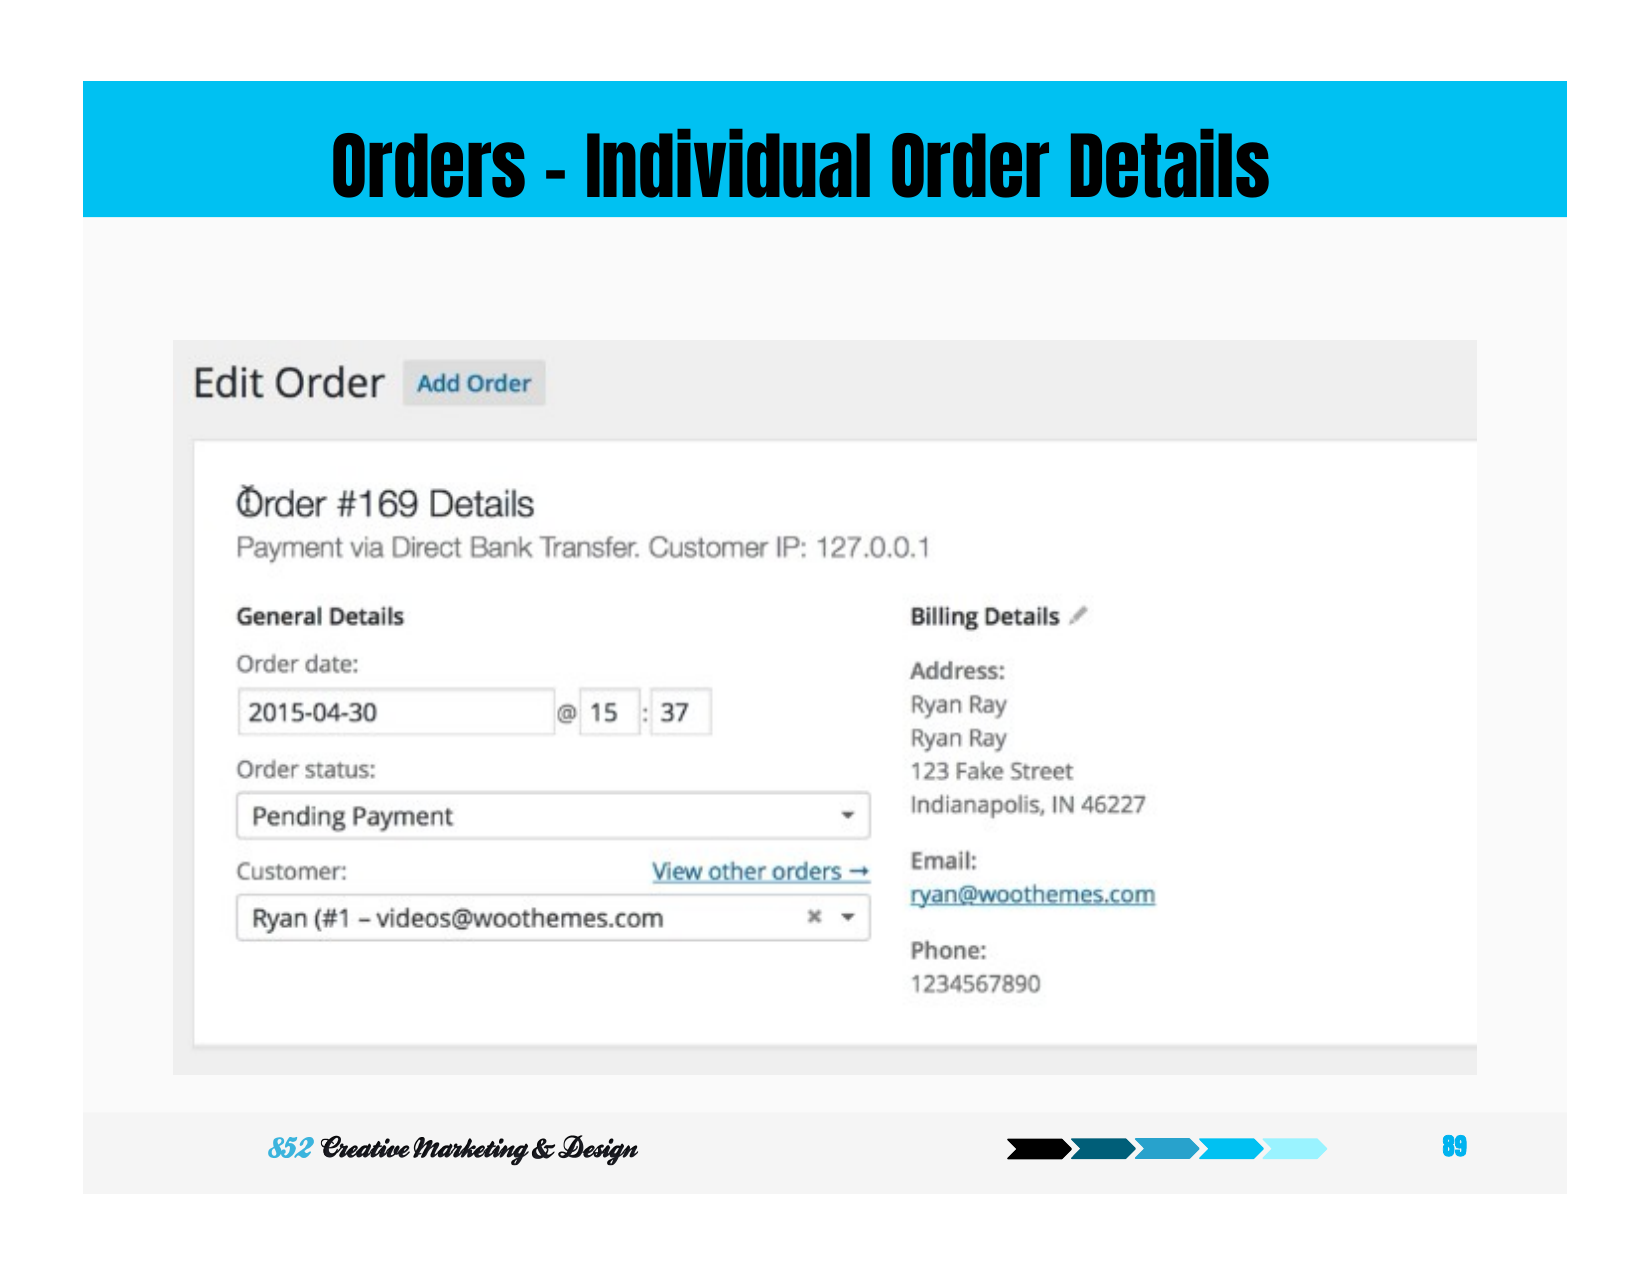

# Orders – Individual Order Details

89